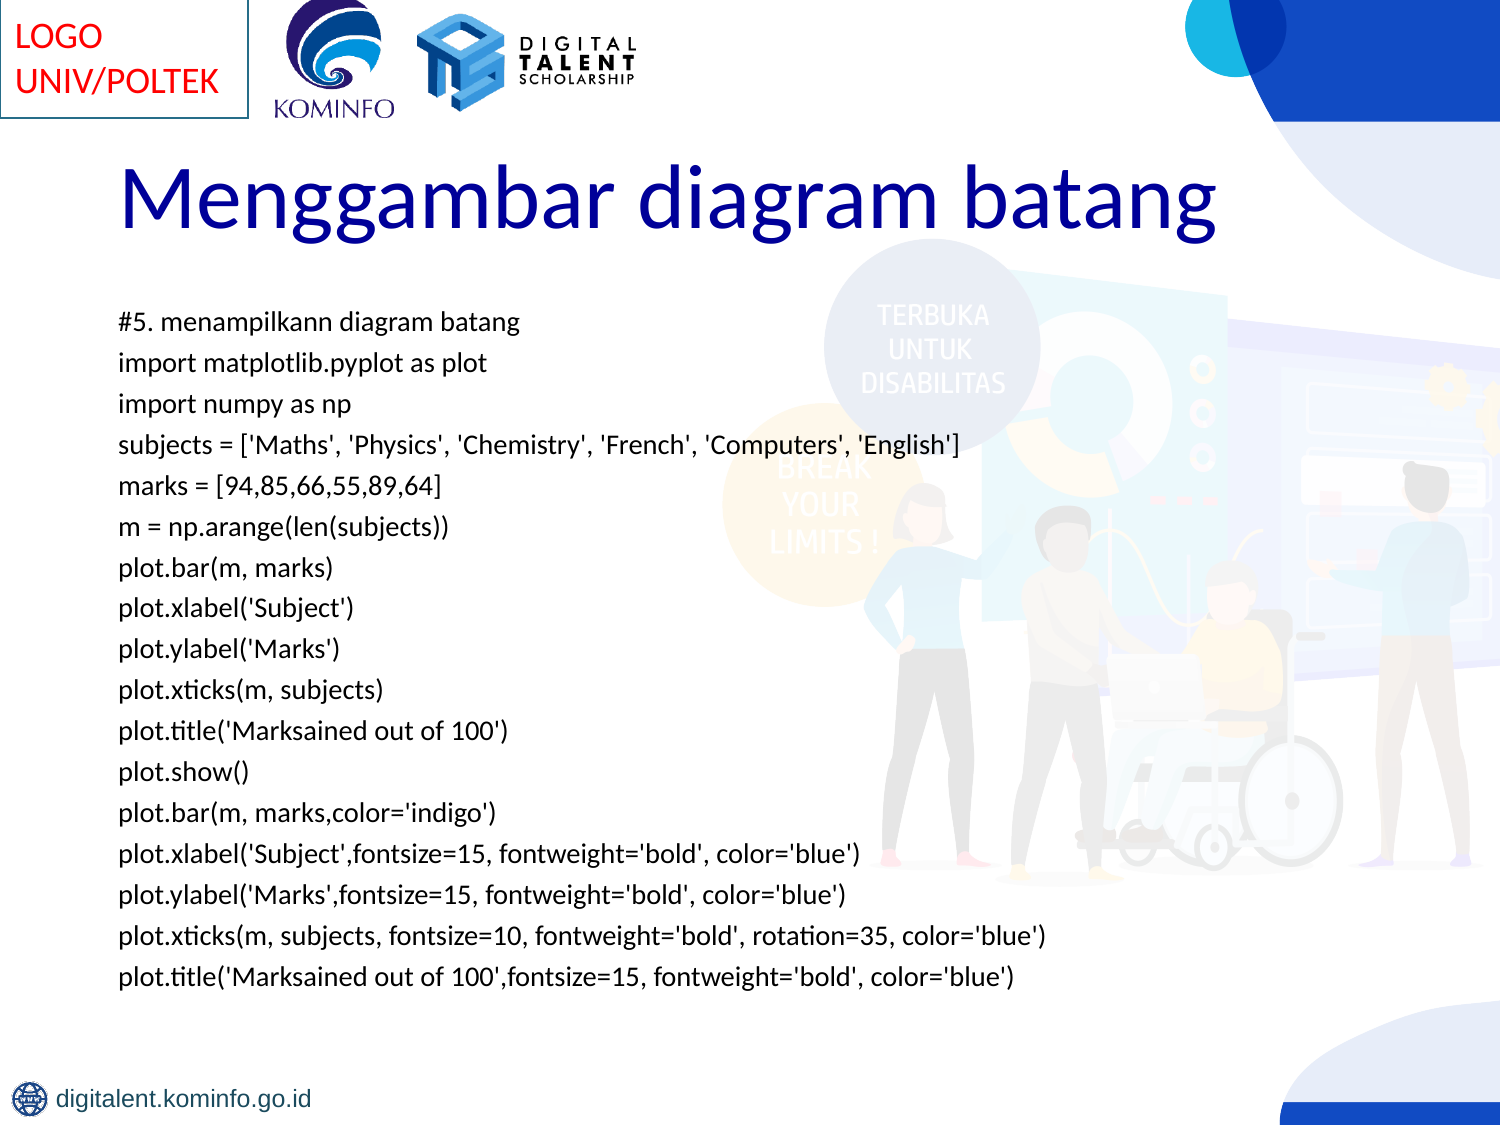

# Menggambar diagram batang
#5. menampilkann diagram batang
import matplotlib.pyplot as plot
import numpy as np
subjects = ['Maths', 'Physics', 'Chemistry', 'French', 'Computers', 'English']
marks = [94,85,66,55,89,64]
m = np.arange(len(subjects))
plot.bar(m, marks)
plot.xlabel('Subject')
plot.ylabel('Marks')
plot.xticks(m, subjects)
plot.title('Marksained out of 100')
plot.show()
plot.bar(m, marks,color='indigo')
plot.xlabel('Subject',fontsize=15, fontweight='bold', color='blue')
plot.ylabel('Marks',fontsize=15, fontweight='bold', color='blue')
plot.xticks(m, subjects, fontsize=10, fontweight='bold', rotation=35, color='blue')
plot.title('Marksained out of 100',fontsize=15, fontweight='bold', color='blue')